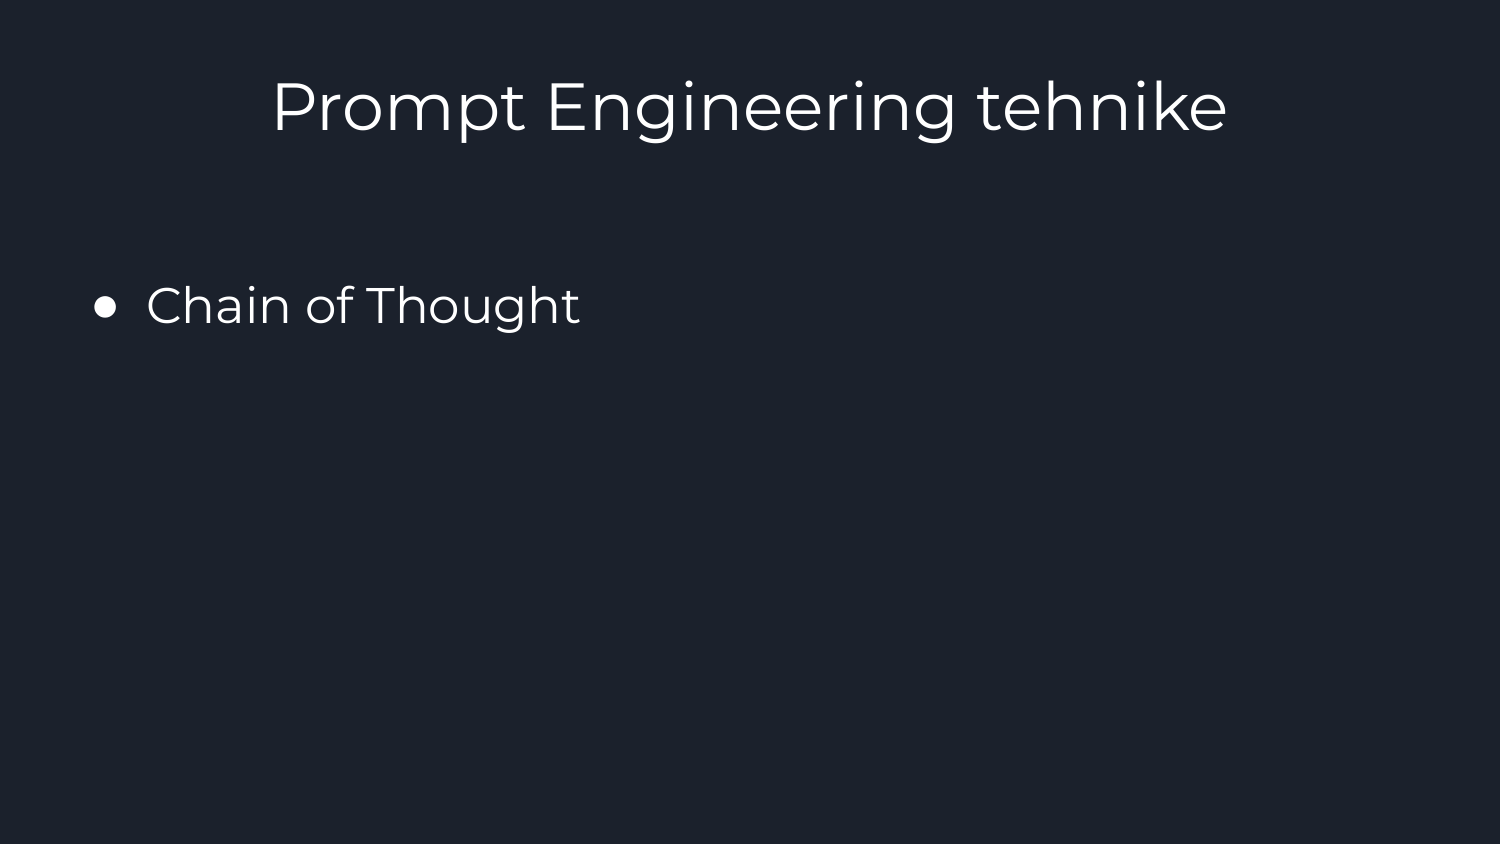

# Prompt Engineering tehnike

Chain of Thought